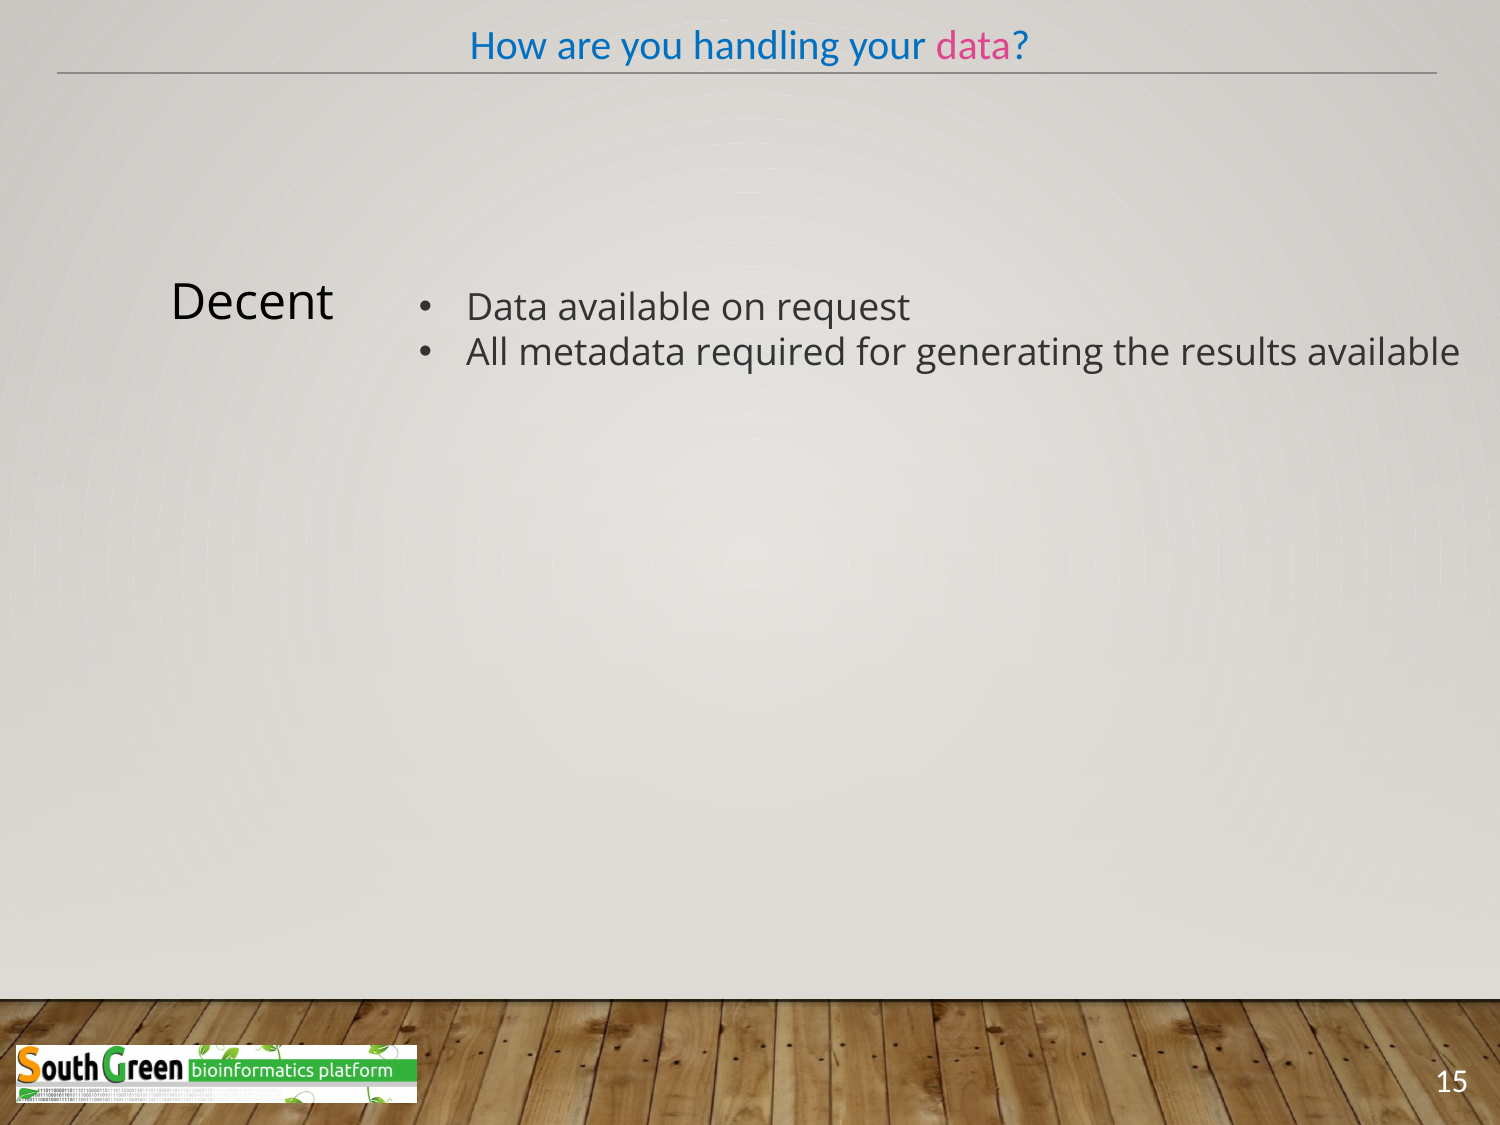

How are you handling your data?
Decent
Data available on request
All metadata required for generating the results available
15